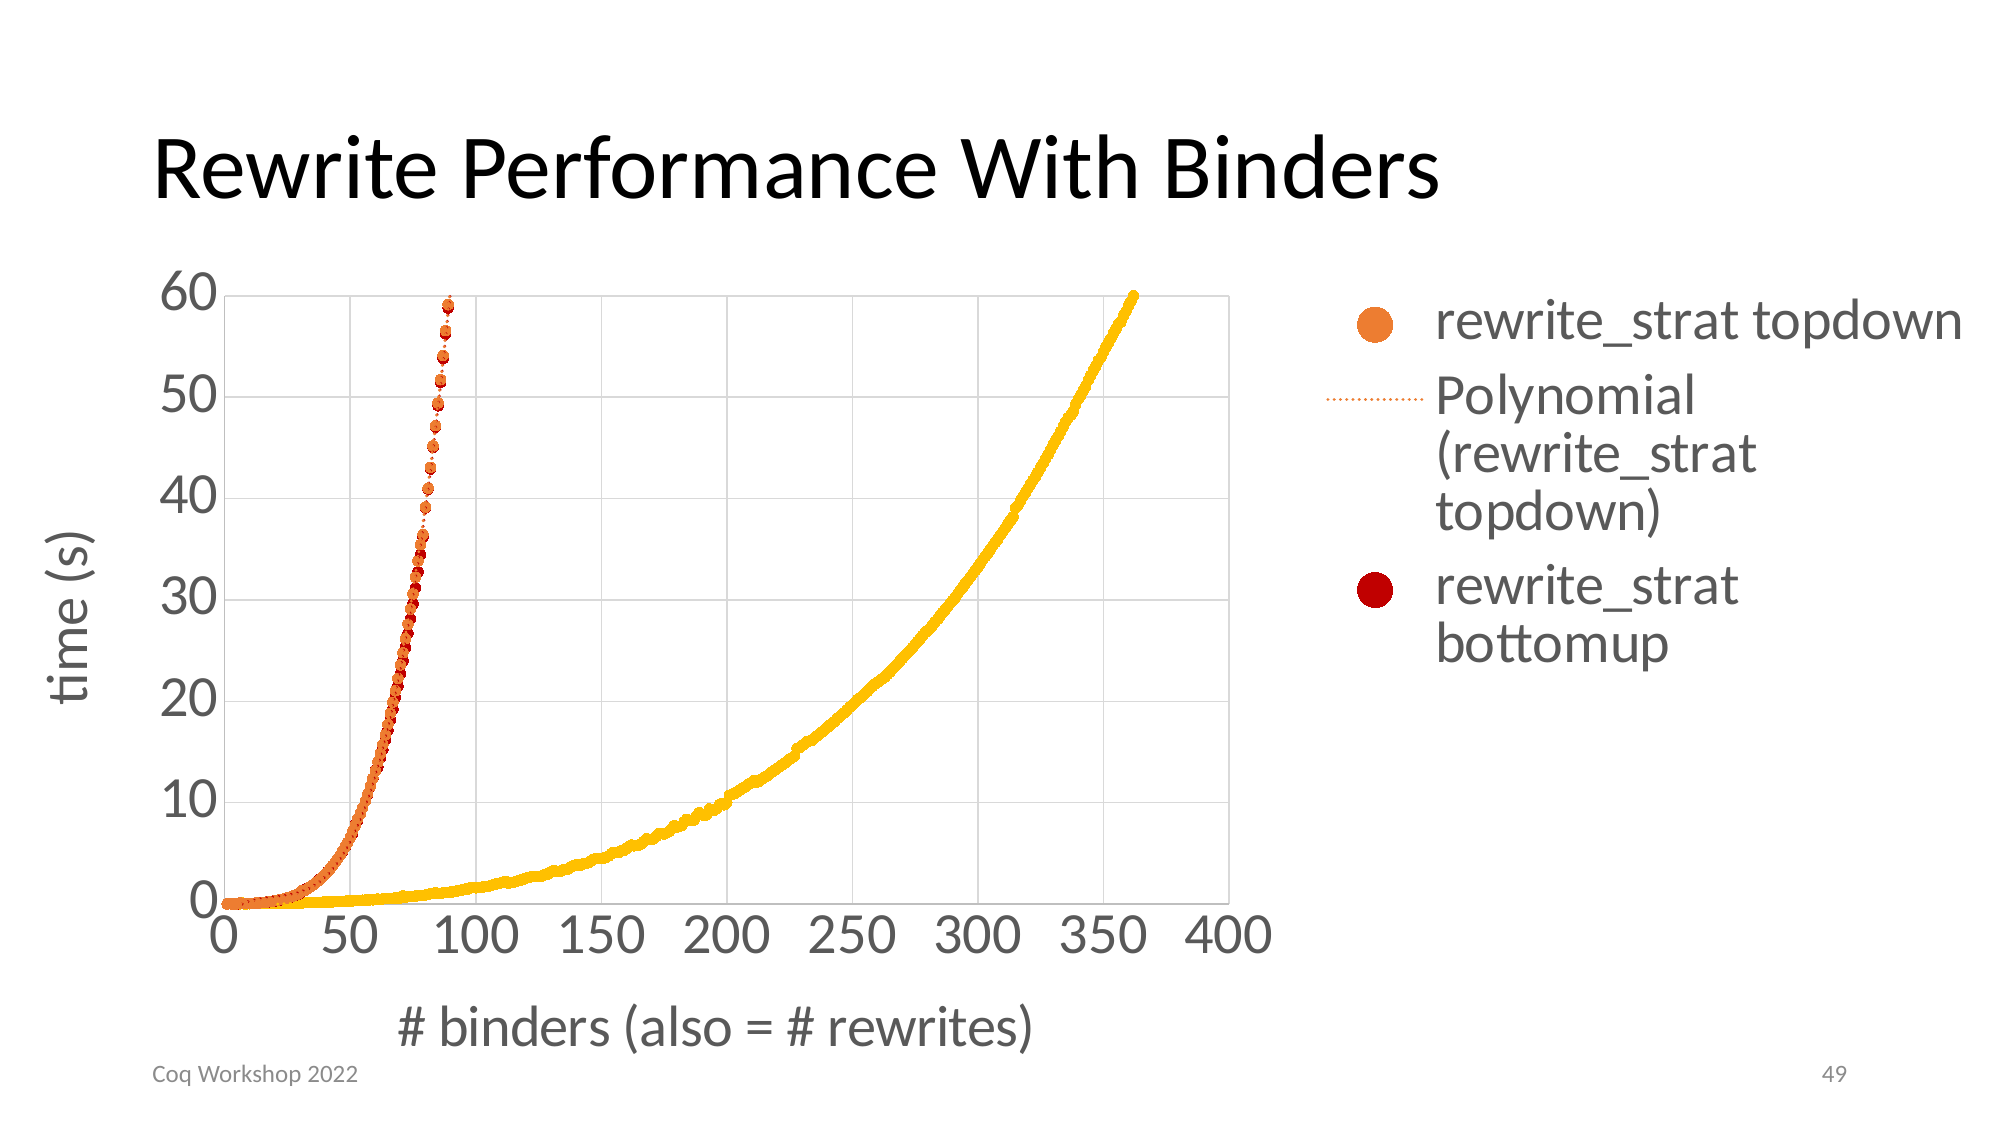

# Rewrite Performance With Binders

### Chart

| Category | rewrite_strat topdown | rewrite_strat bottomup | repeat setoid_rewrite |
|---|---|---|---|
Coq Workshop 2022
49